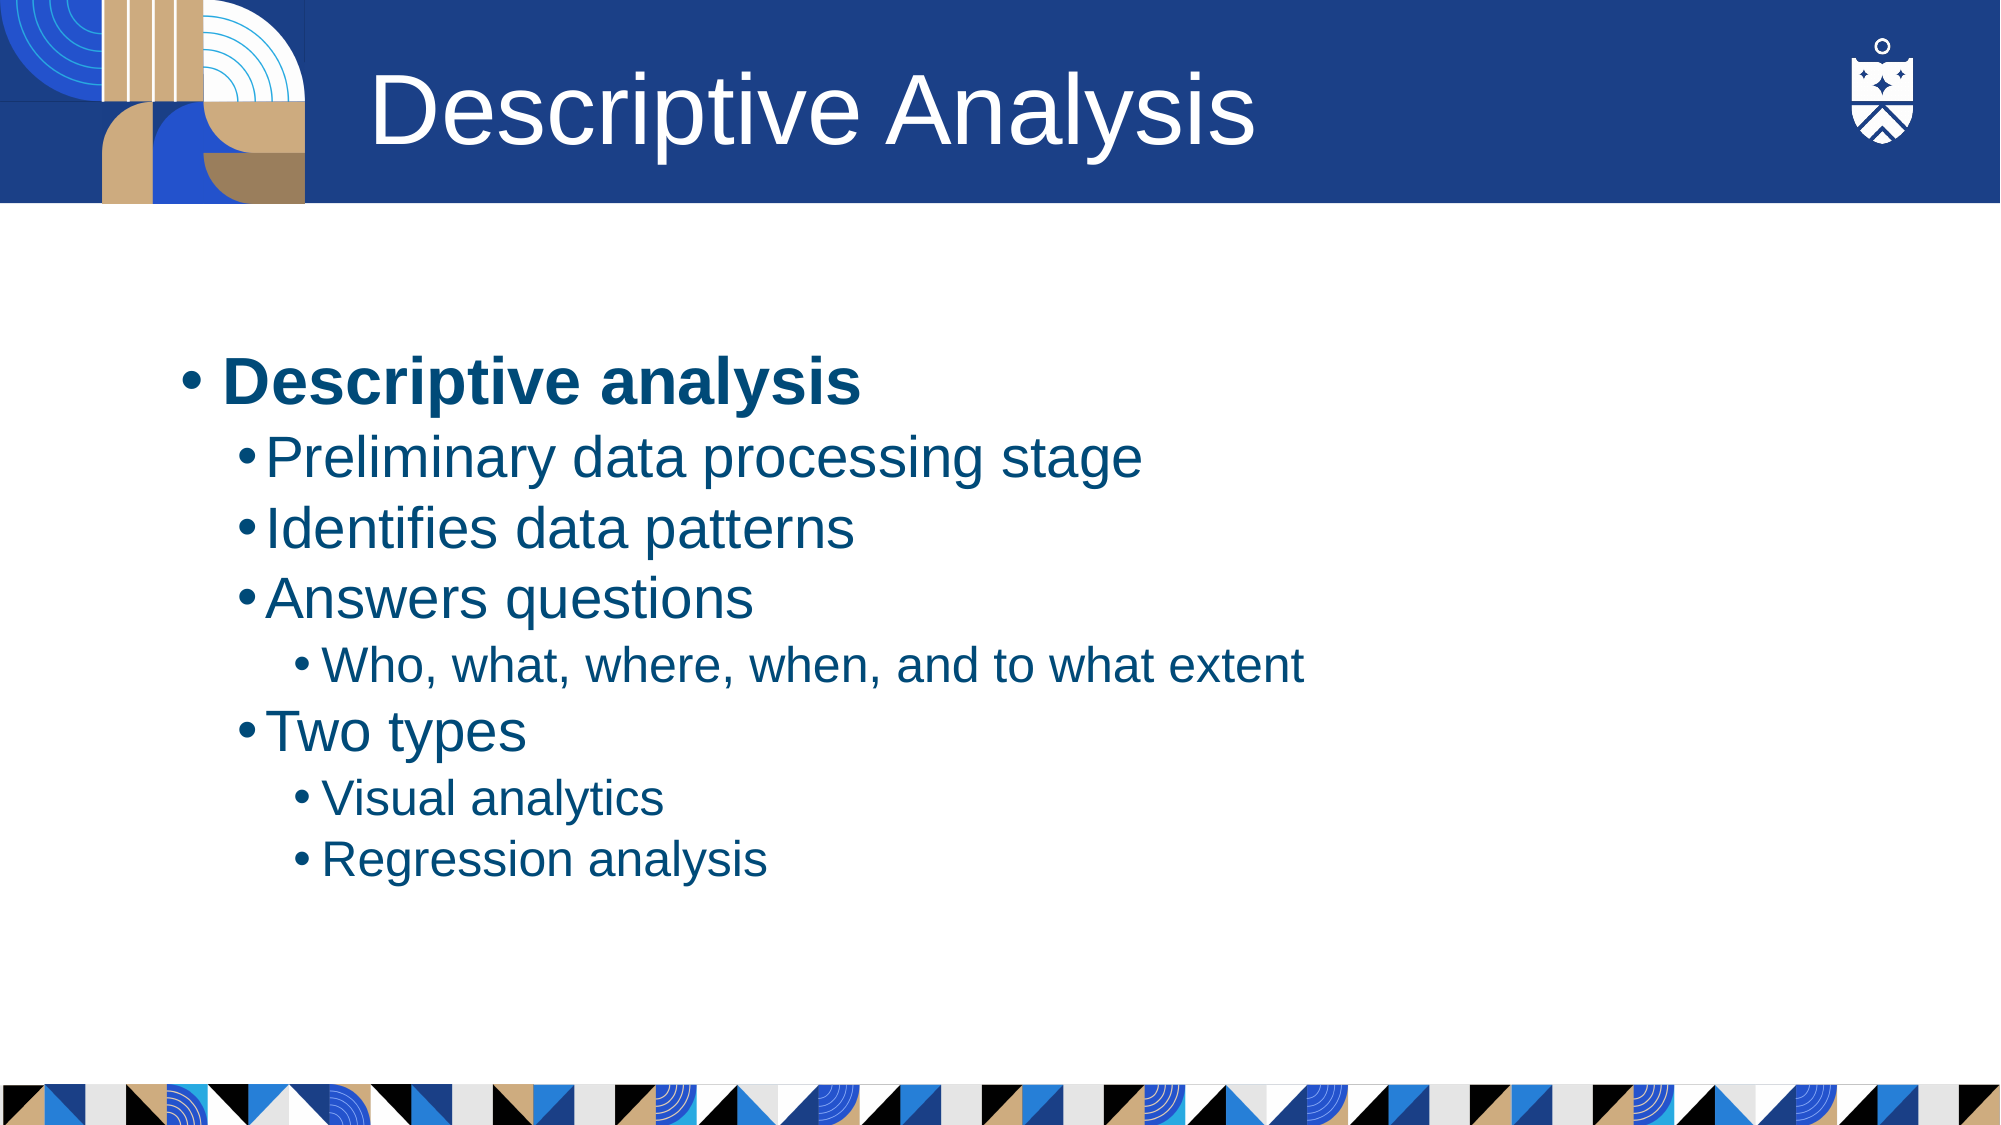

# Descriptive Analysis
Descriptive analysis
Preliminary data processing stage
Identifies data patterns
Answers questions
Who, what, where, when, and to what extent
Two types
Visual analytics
Regression analysis